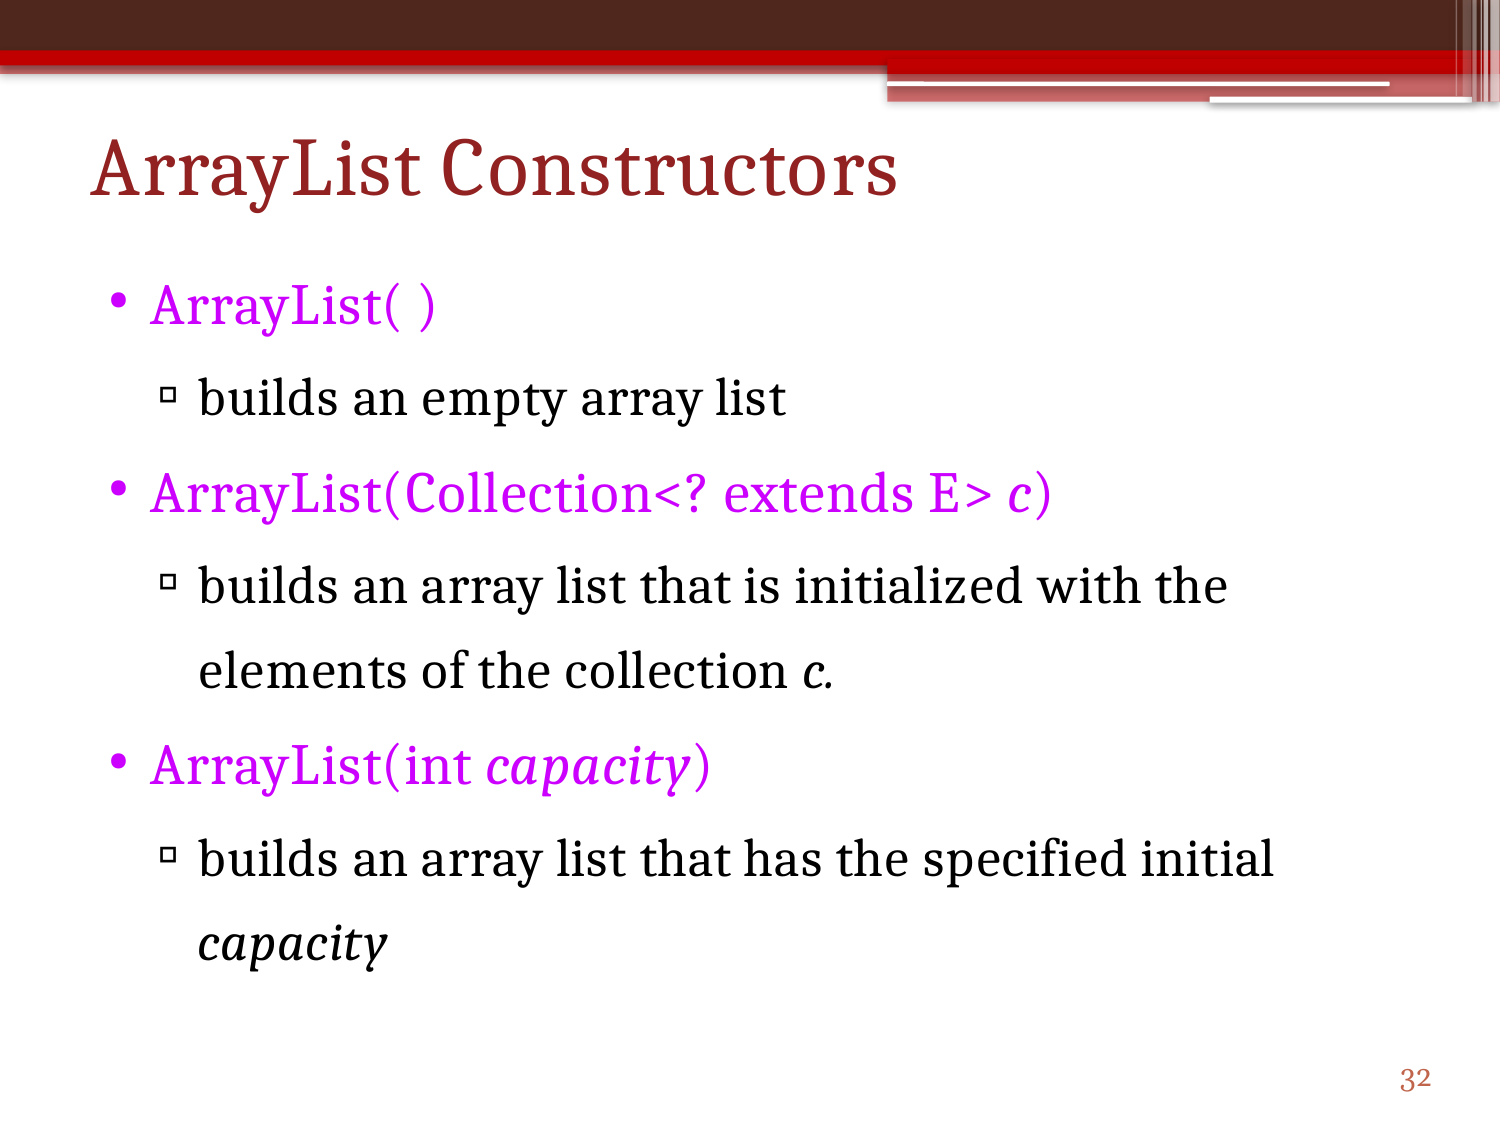

# ArrayList Constructors
ArrayList( )
builds an empty array list
ArrayList(Collection<? extends E> c)
builds an array list that is initialized with the elements of the collection c.
ArrayList(int capacity)
builds an array list that has the specified initial capacity
32